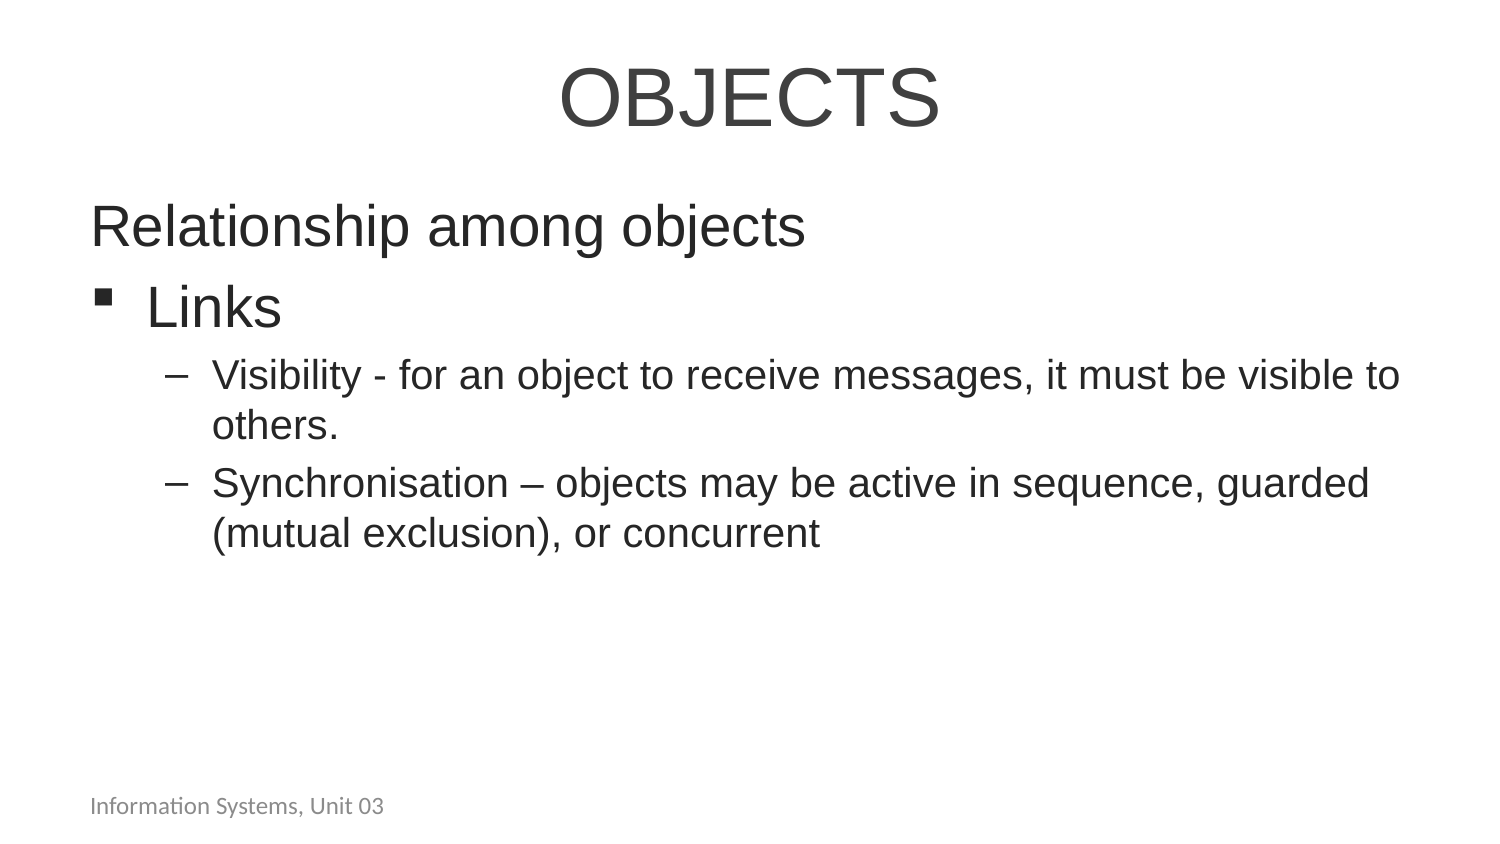

# objects
Relationship among objects
Links
Visibility - for an object to receive messages, it must be visible to others.
Synchronisation – objects may be active in sequence, guarded (mutual exclusion), or concurrent
Information Systems, Unit 03
15